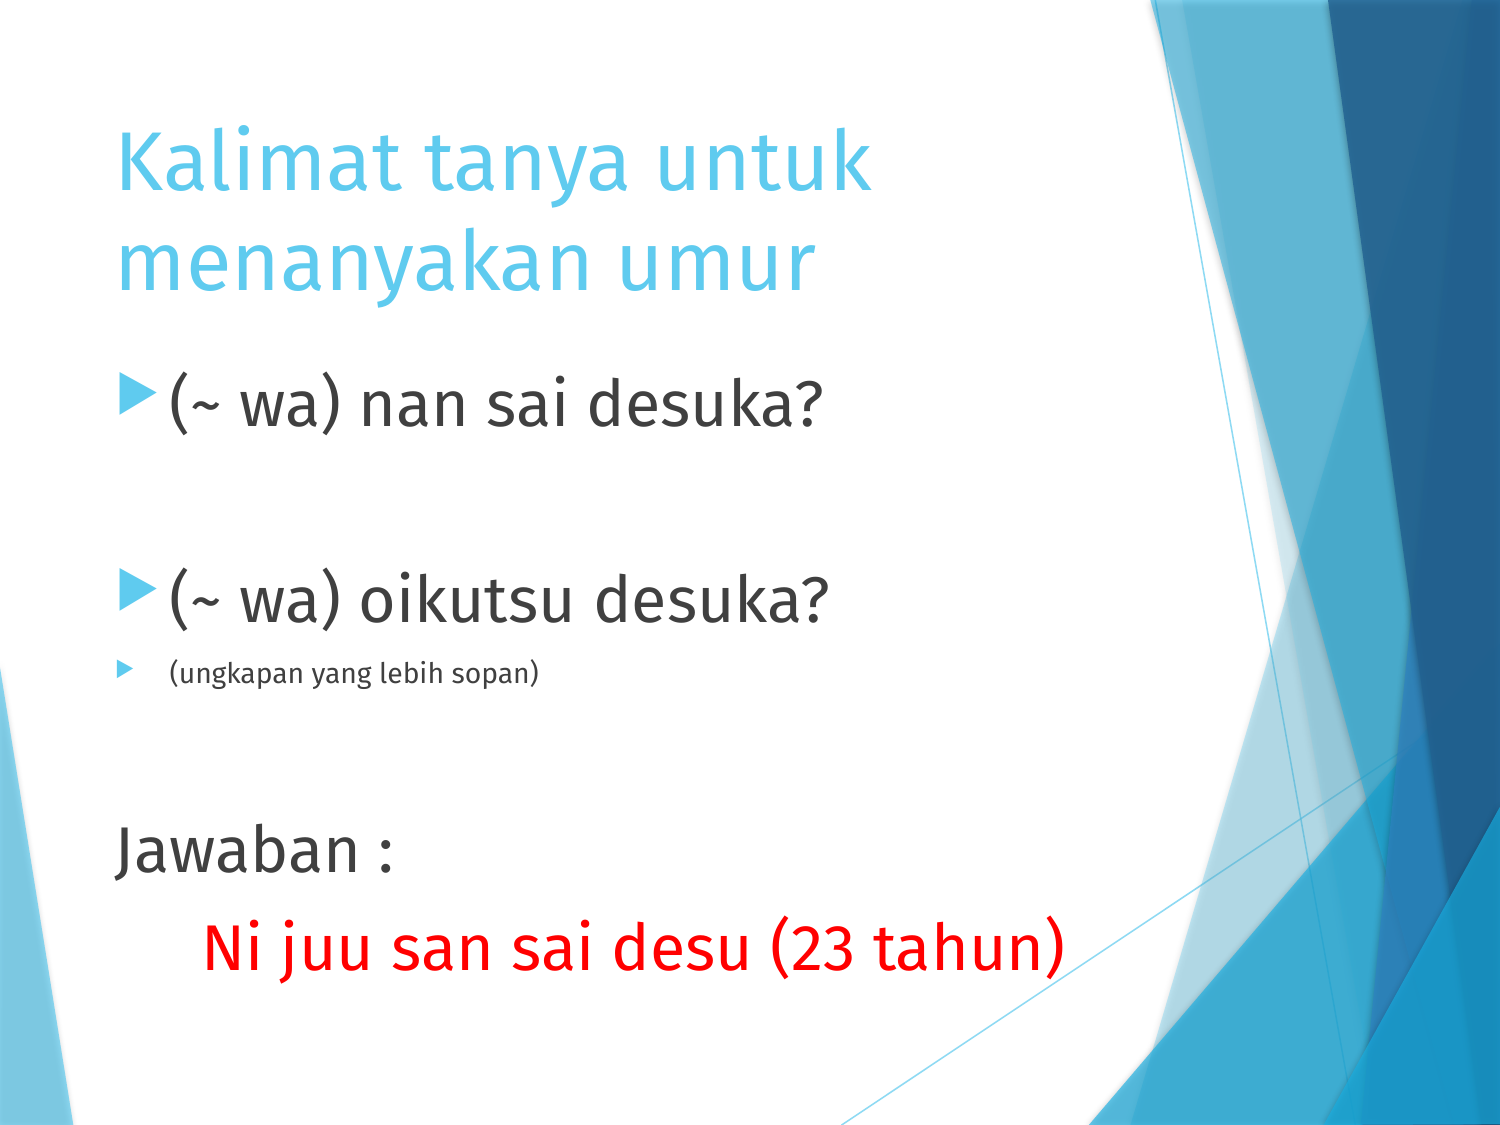

# Kalimat tanya untuk menanyakan umur
(~ wa) nan sai desuka?

(~ wa) oikutsu desuka?
(ungkapan yang lebih sopan)

Jawaban :
     Ni juu san sai desu (23 tahun)